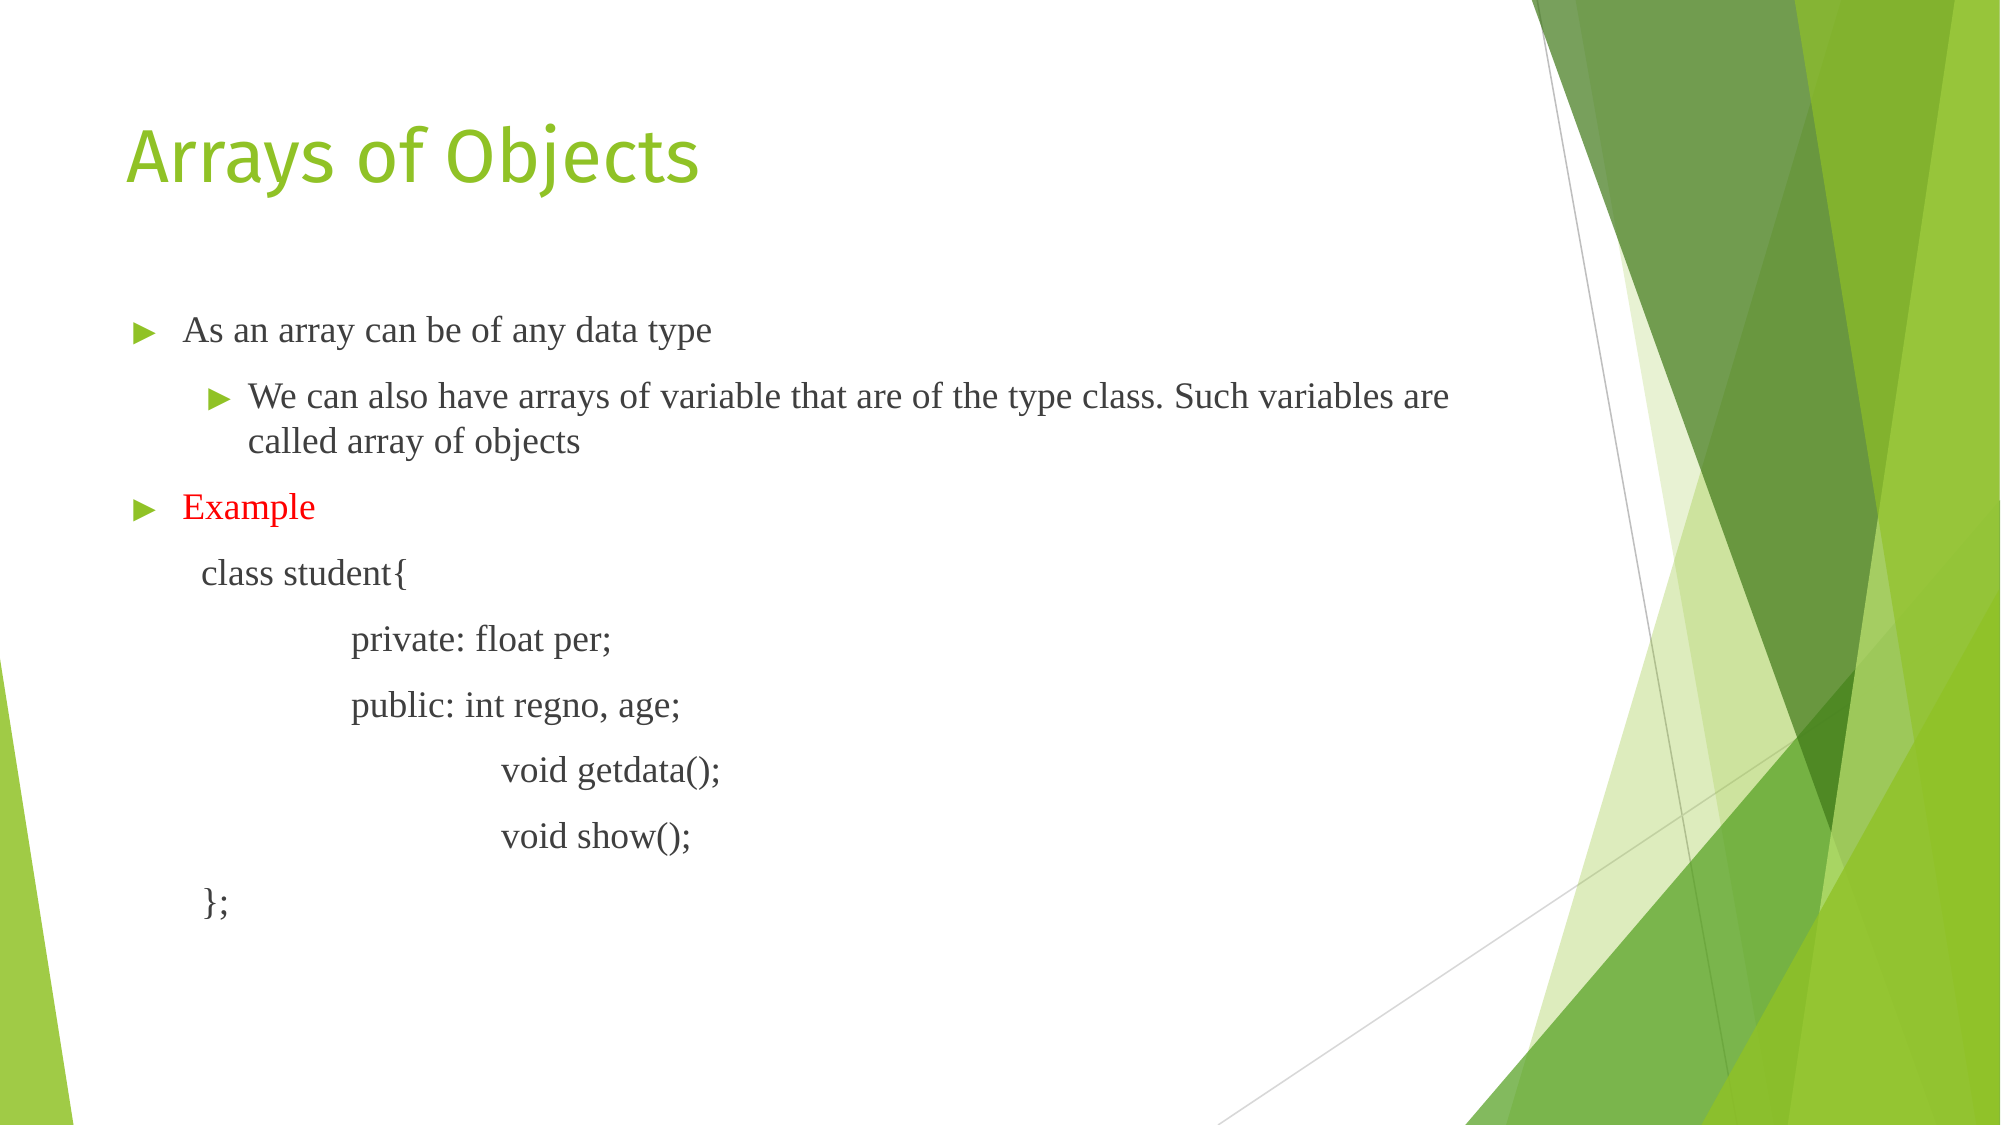

# Arrays of Objects
As an array can be of any data type
We can also have arrays of variable that are of the type class. Such variables are called array of objects
Example
class student{
	private: float per;
	public: int regno, age;
		void getdata();
		void show();
};